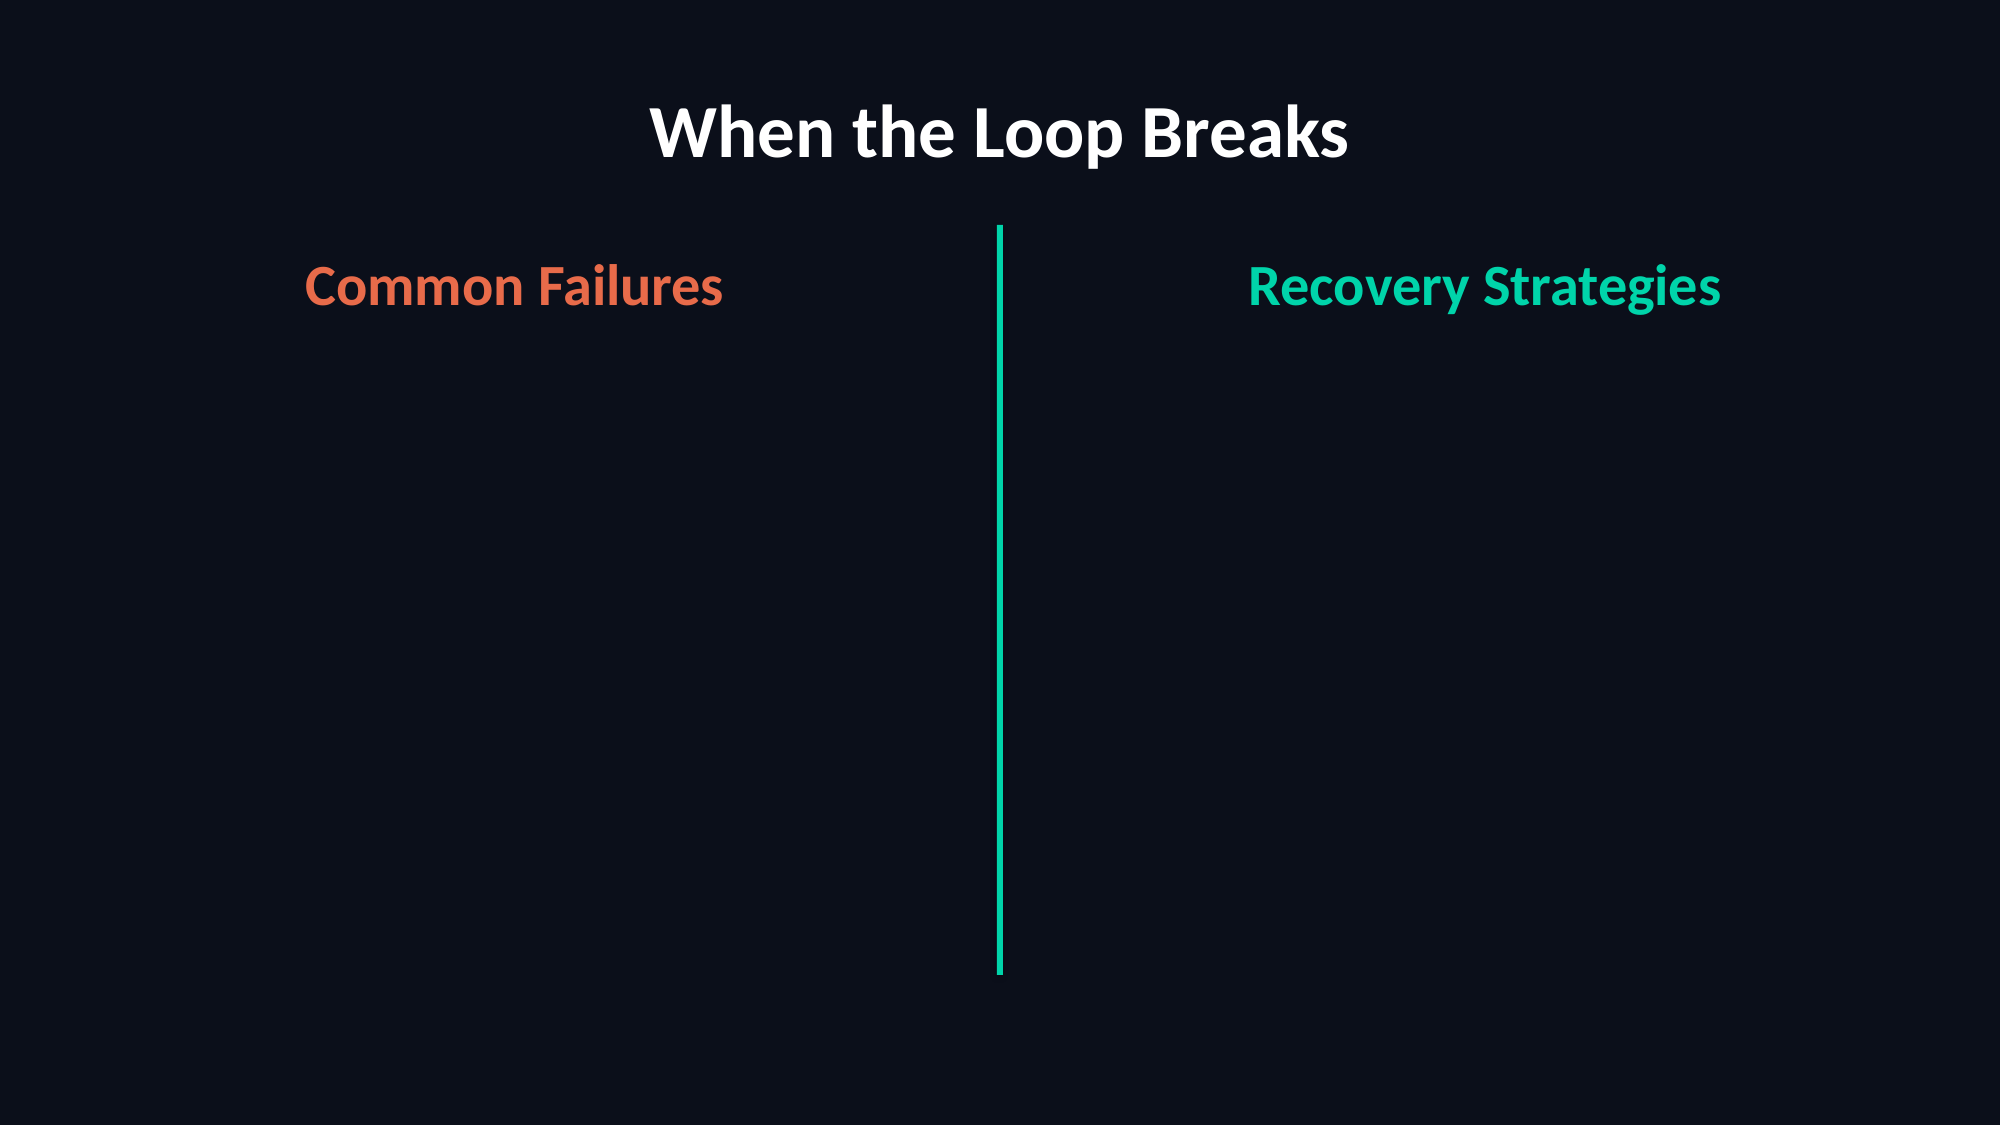

When the Loop Breaks

Common Failures
Recovery Strategies